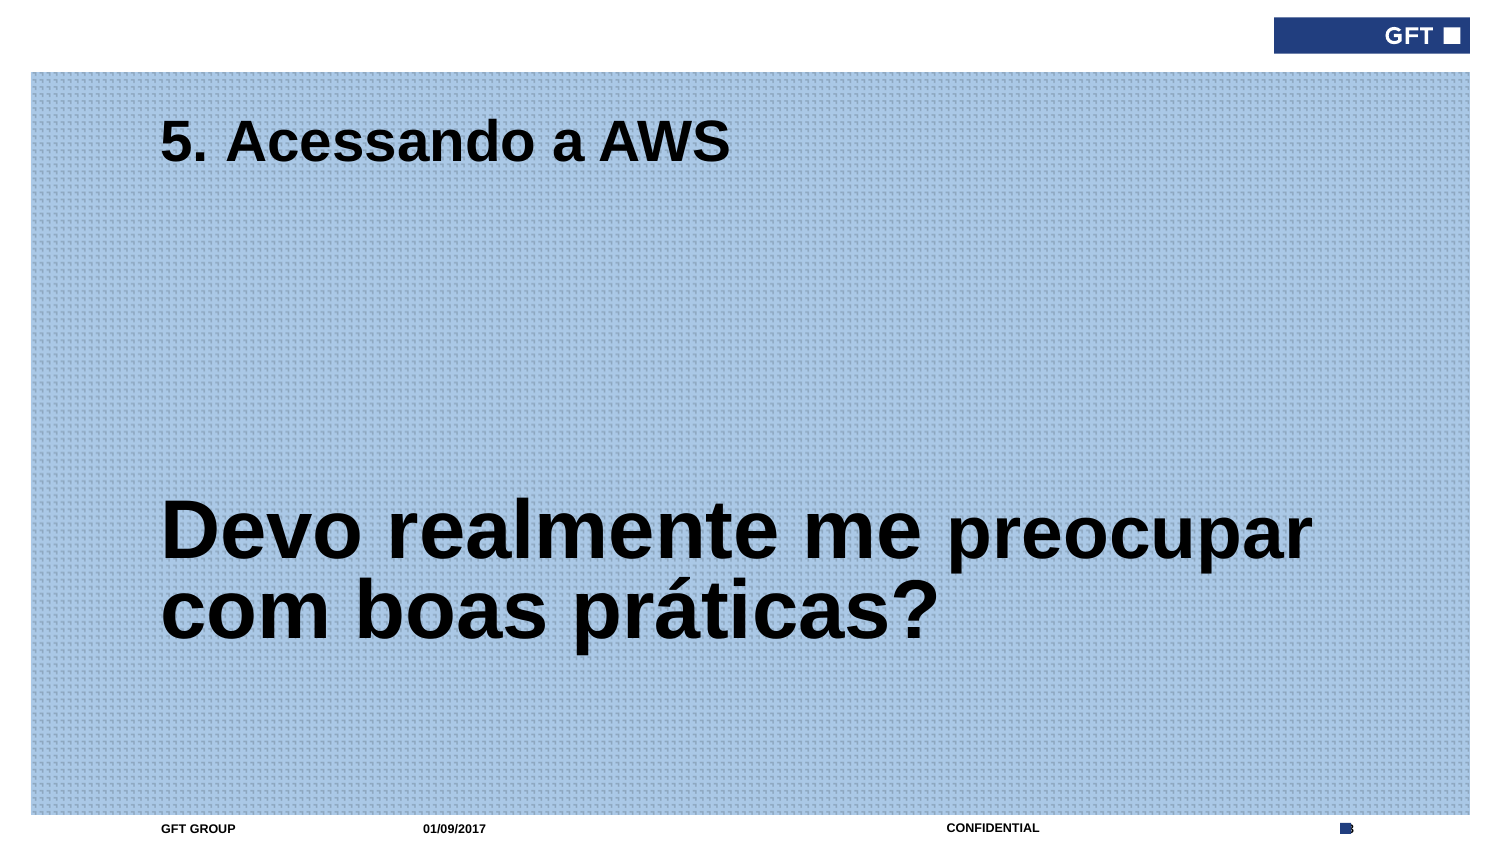

5. Acessando a AWS
# Devo realmente me preocupar com boas práticas?
01/09/2017